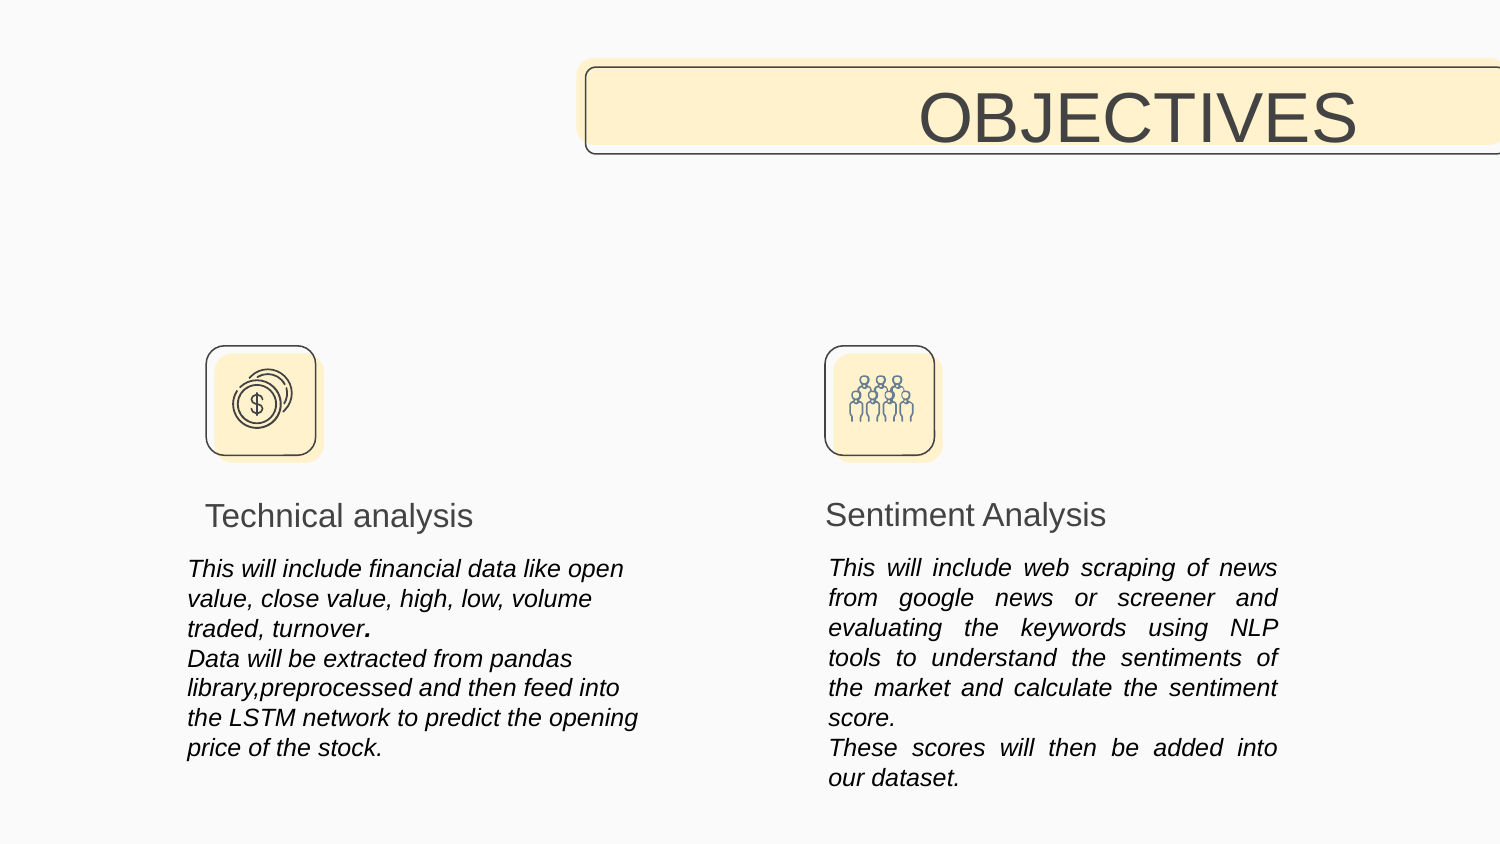

OBJECTIVES

Sentiment Analysis
# Technical analysis
This will include web scraping of news from google news or screener and evaluating the keywords using NLP tools to understand the sentiments of the market and calculate the sentiment score.
These scores will then be added into our dataset.

This will include financial data like open value, close value, high, low, volume traded, turnover.
Data will be extracted from pandas library,preprocessed and then feed into the LSTM network to predict the opening price of the stock.